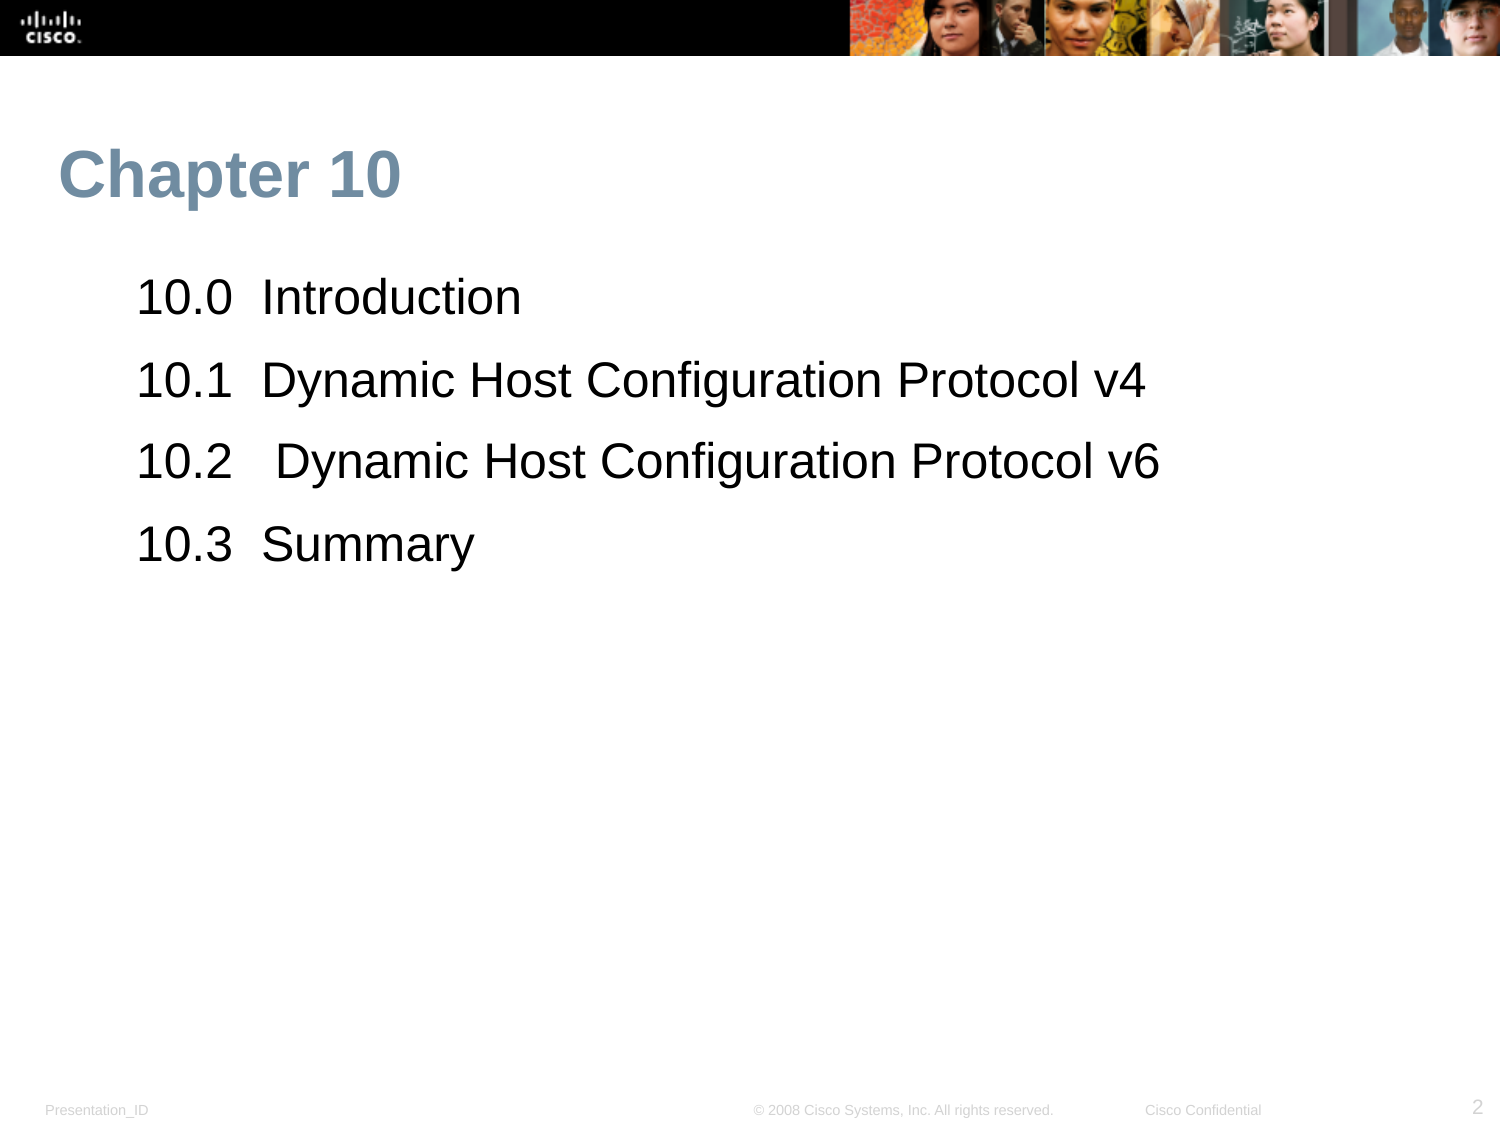

# Chapter 10
10.0  Introduction
10.1  Dynamic Host Configuration Protocol v4
10.2   Dynamic Host Configuration Protocol v6
10.3  Summary